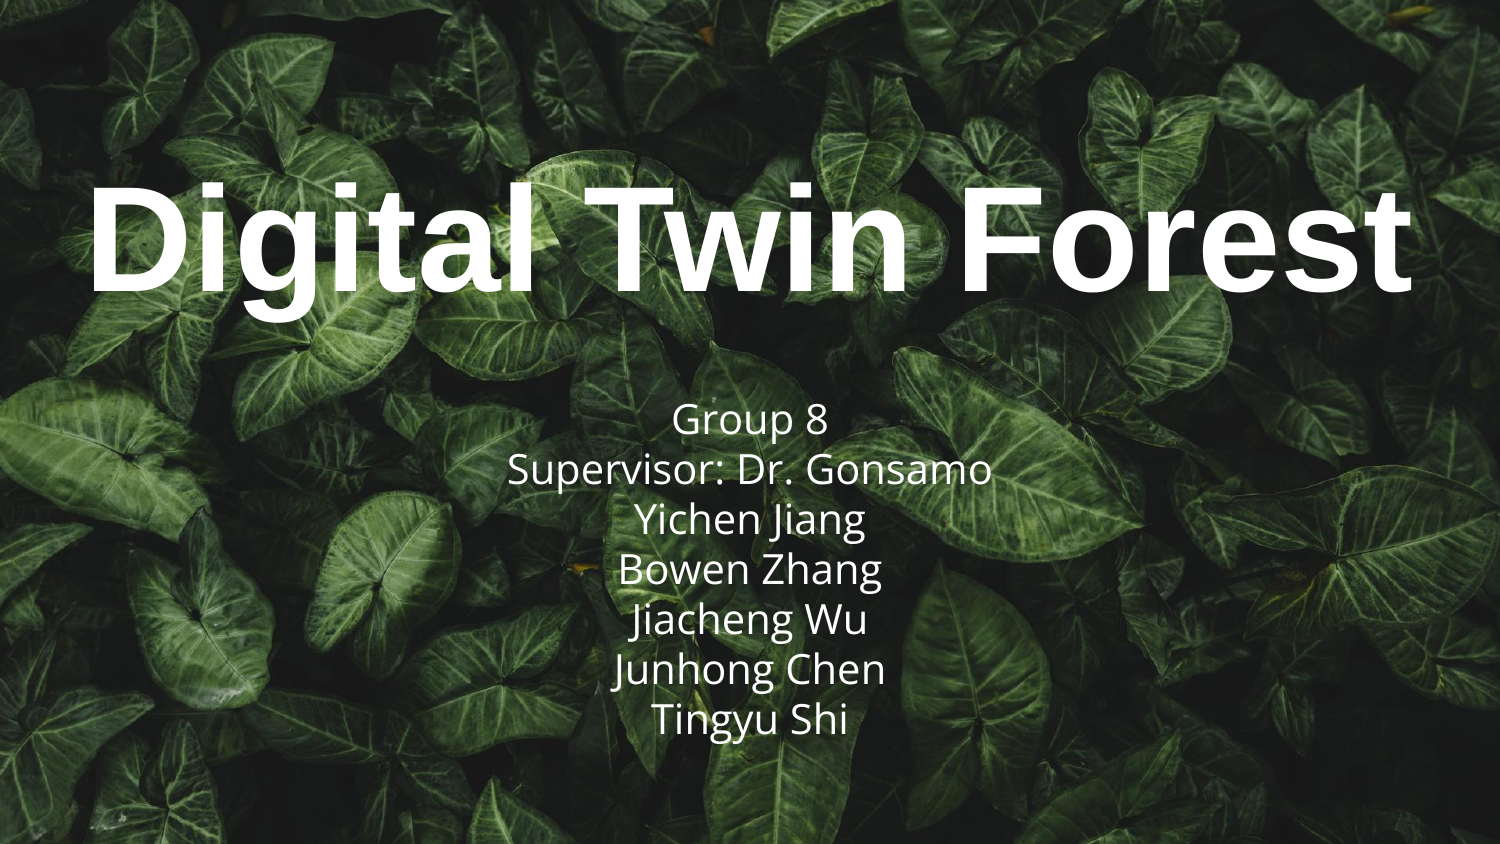

# Digital Twin Forest
Group 8
Supervisor: Dr. Gonsamo
Yichen Jiang
Bowen Zhang
Jiacheng Wu
Junhong Chen
Tingyu Shi